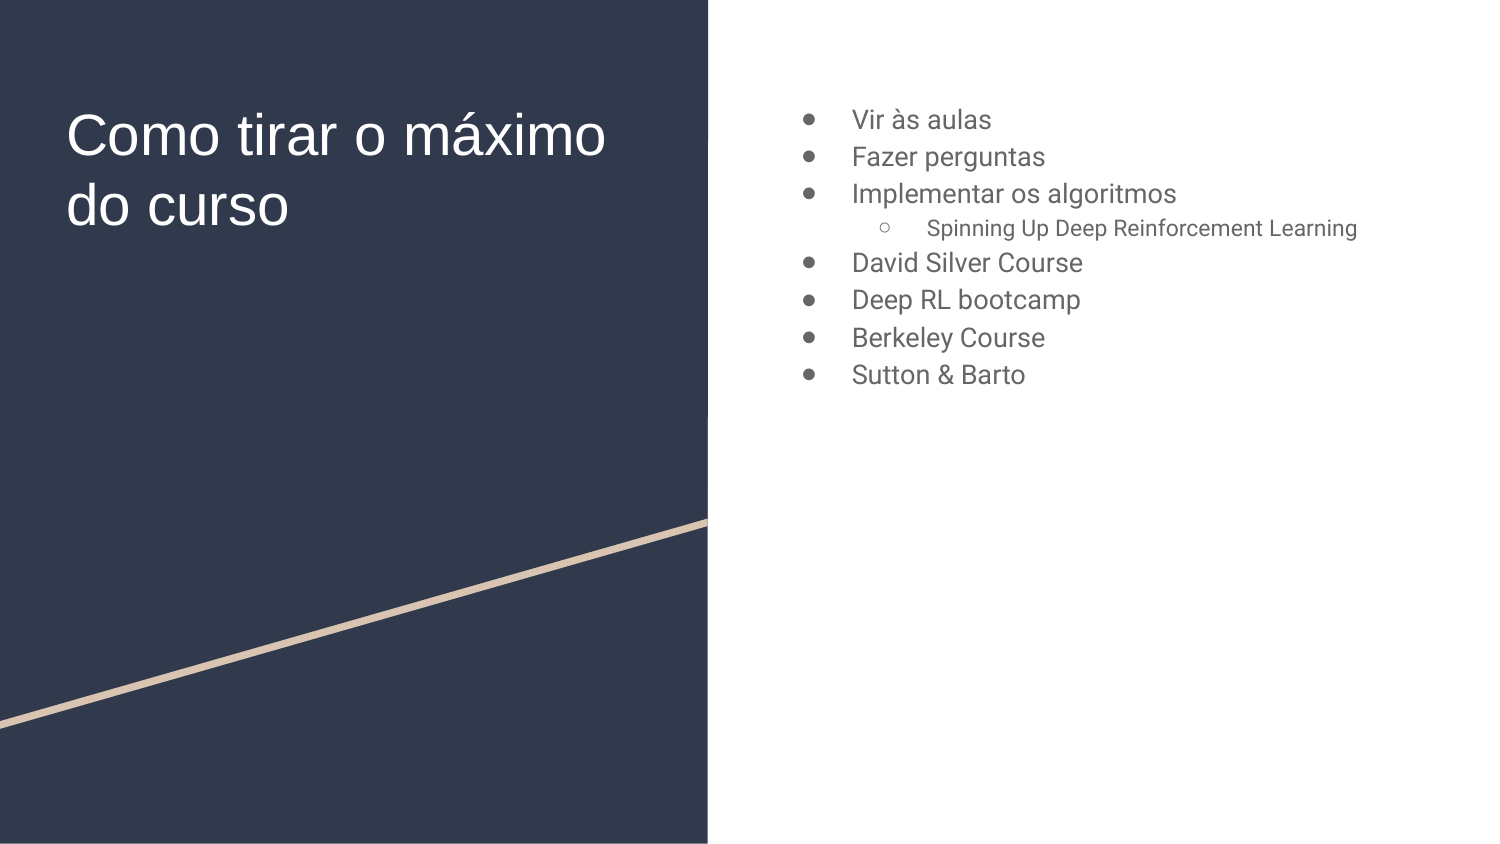

# Como tirar o máximo do curso
Vir às aulas
Fazer perguntas
Implementar os algoritmos
Spinning Up Deep Reinforcement Learning
David Silver Course
Deep RL bootcamp
Berkeley Course
Sutton & Barto